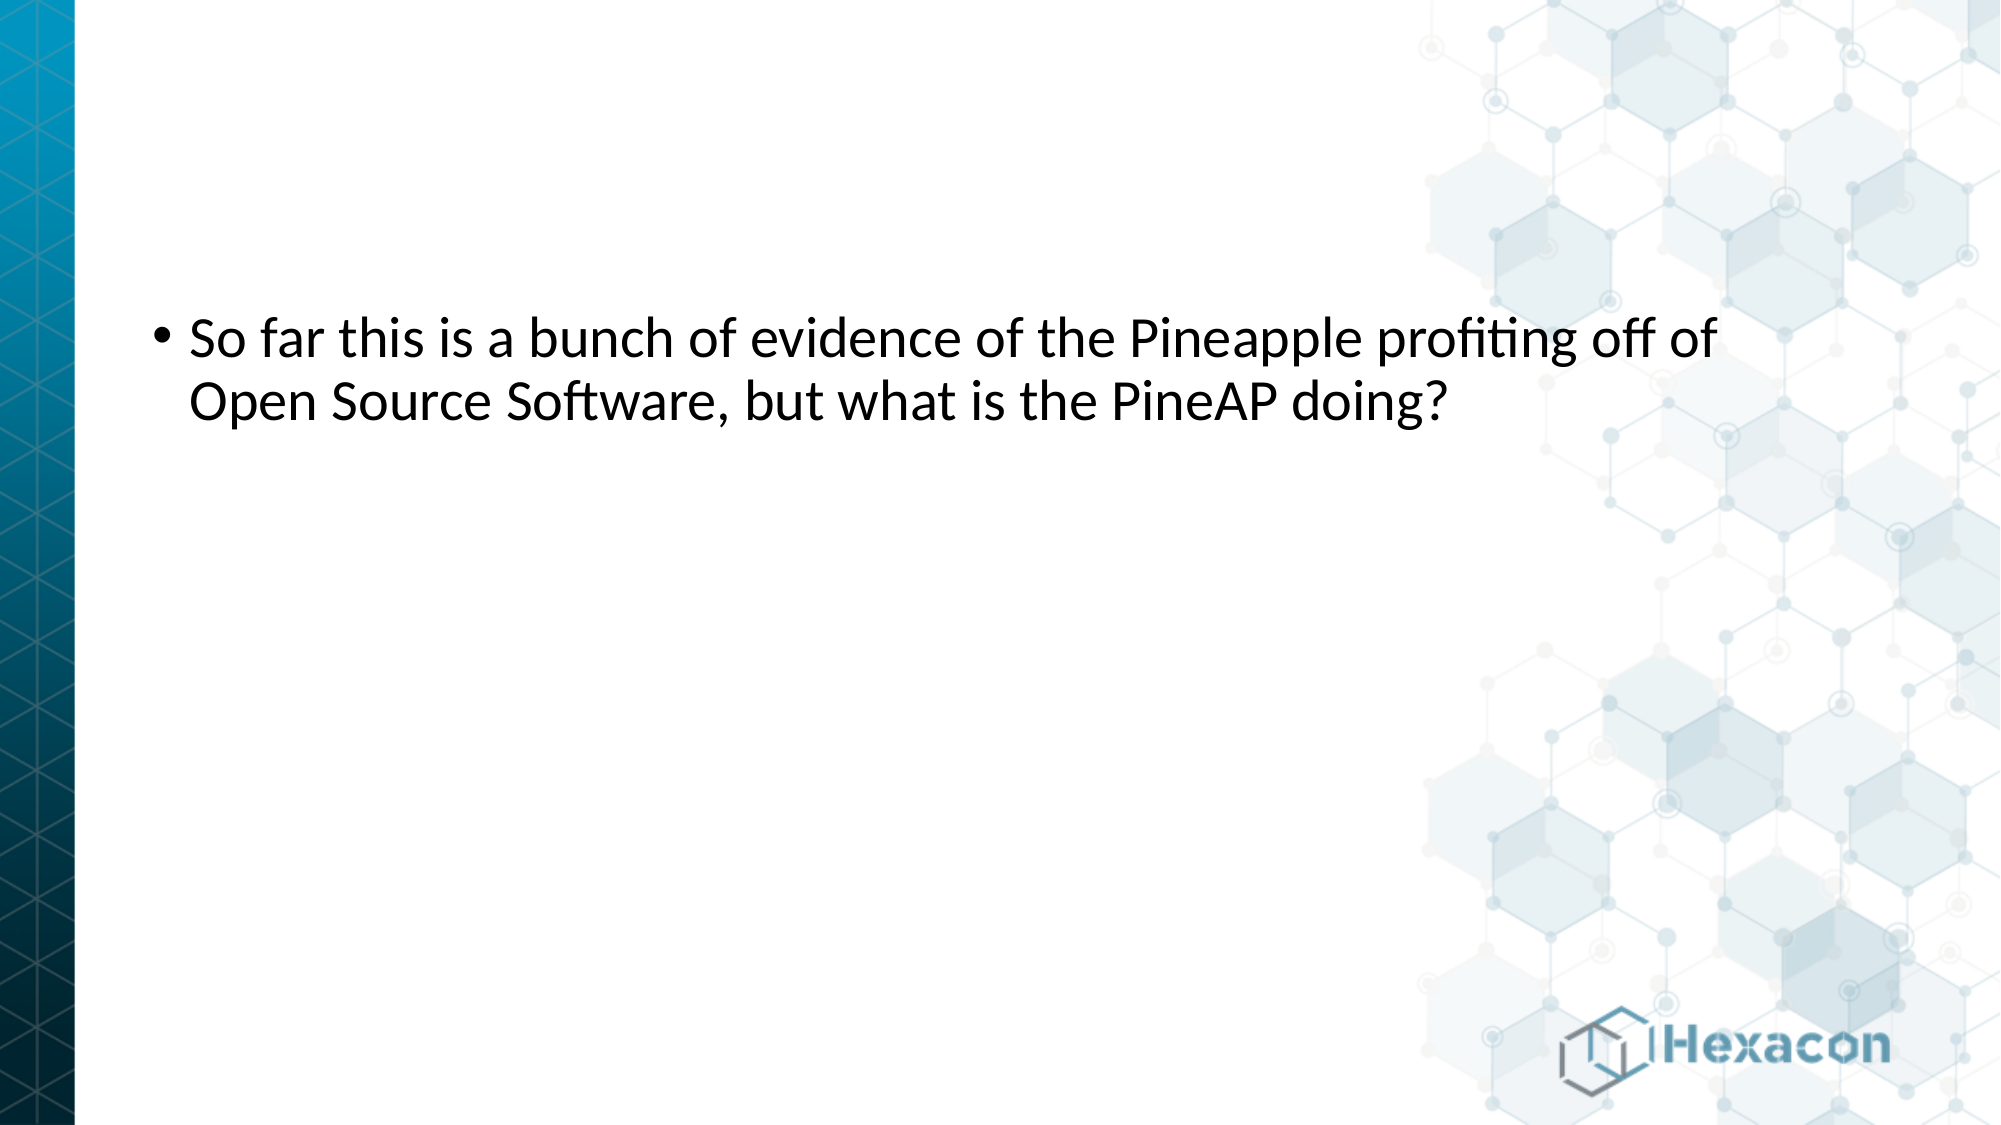

So far this is a bunch of evidence of the Pineapple profiting off of Open Source Software, but what is the PineAP doing?